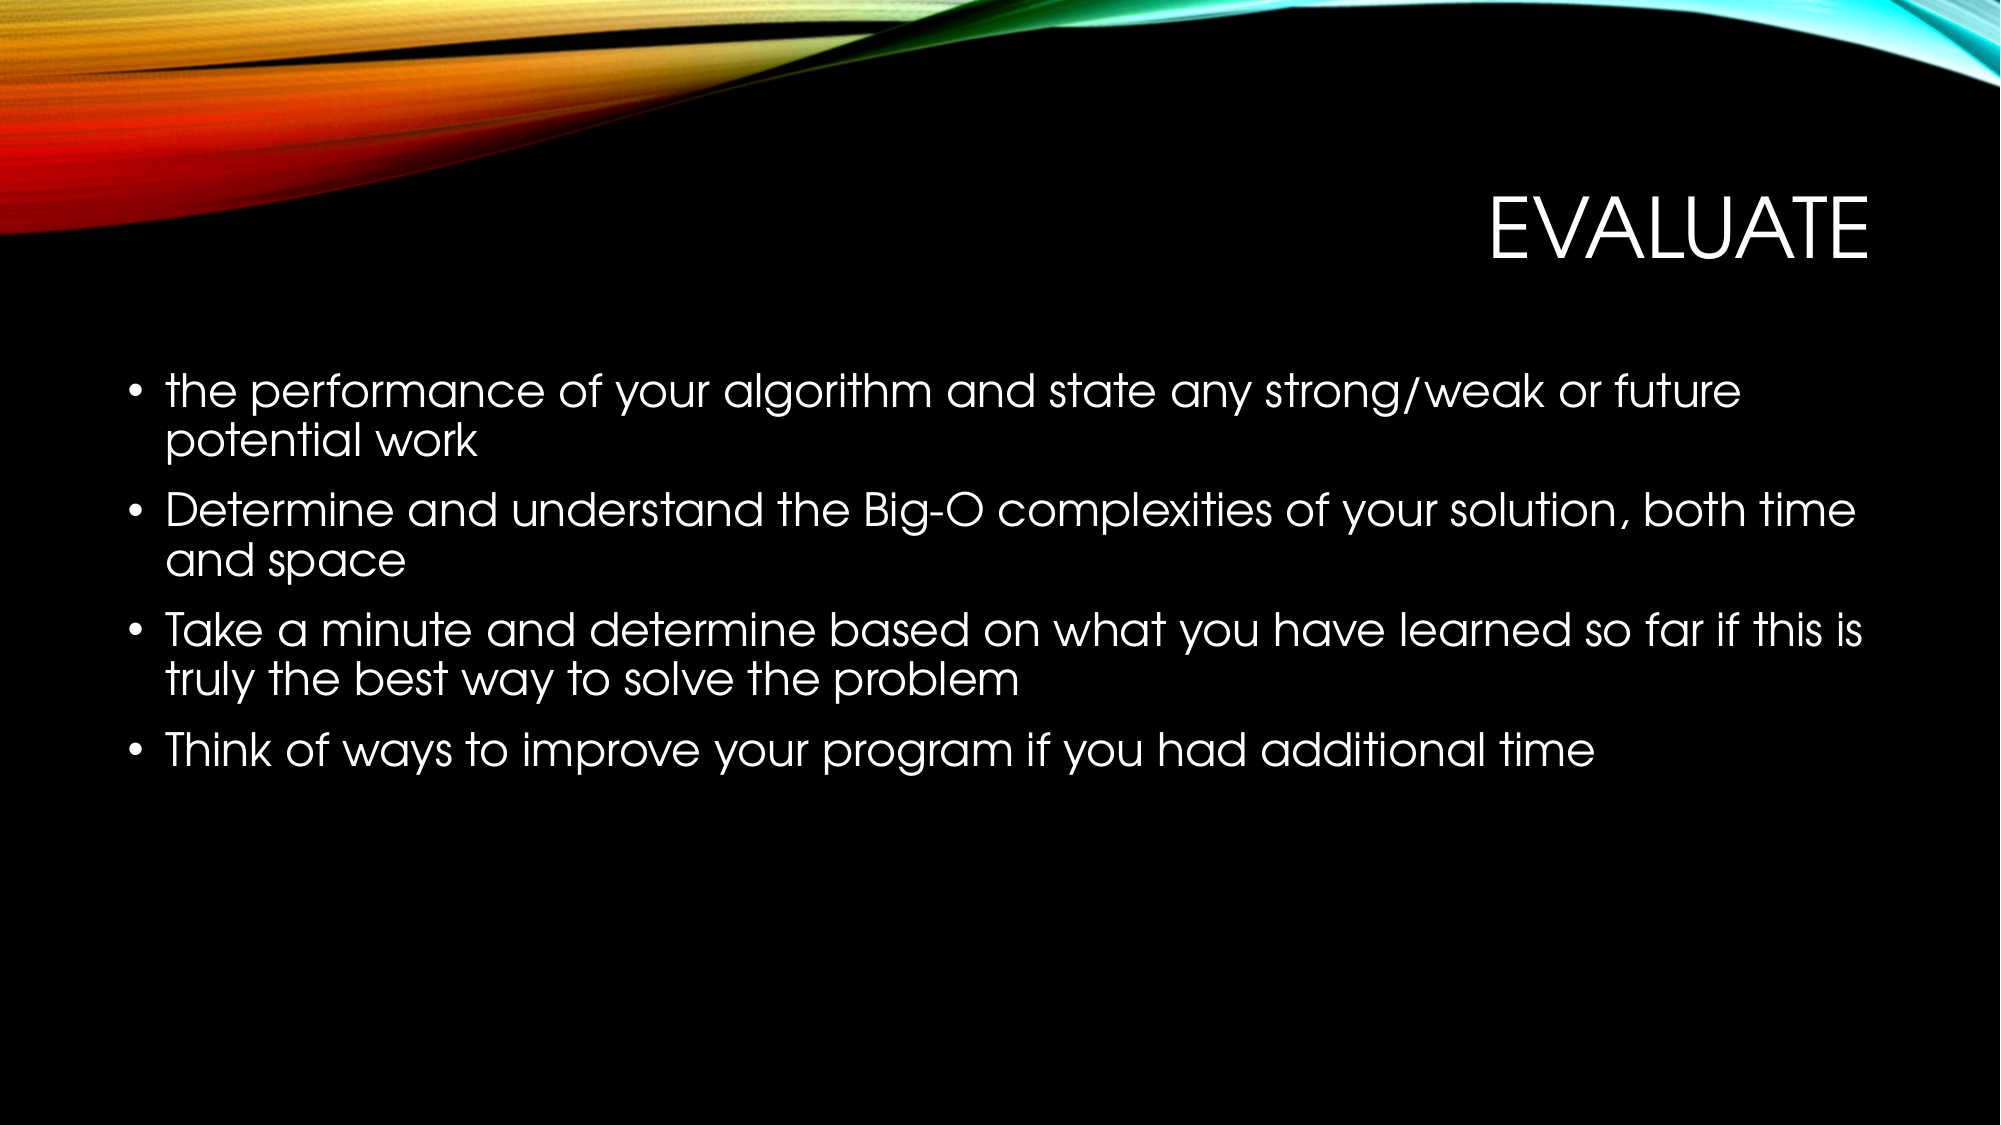

# Evaluate
the performance of your algorithm and state any strong/weak or future potential work
Determine and understand the Big-O complexities of your solution, both time and space
Take a minute and determine based on what you have learned so far if this is truly the best way to solve the problem
Think of ways to improve your program if you had additional time